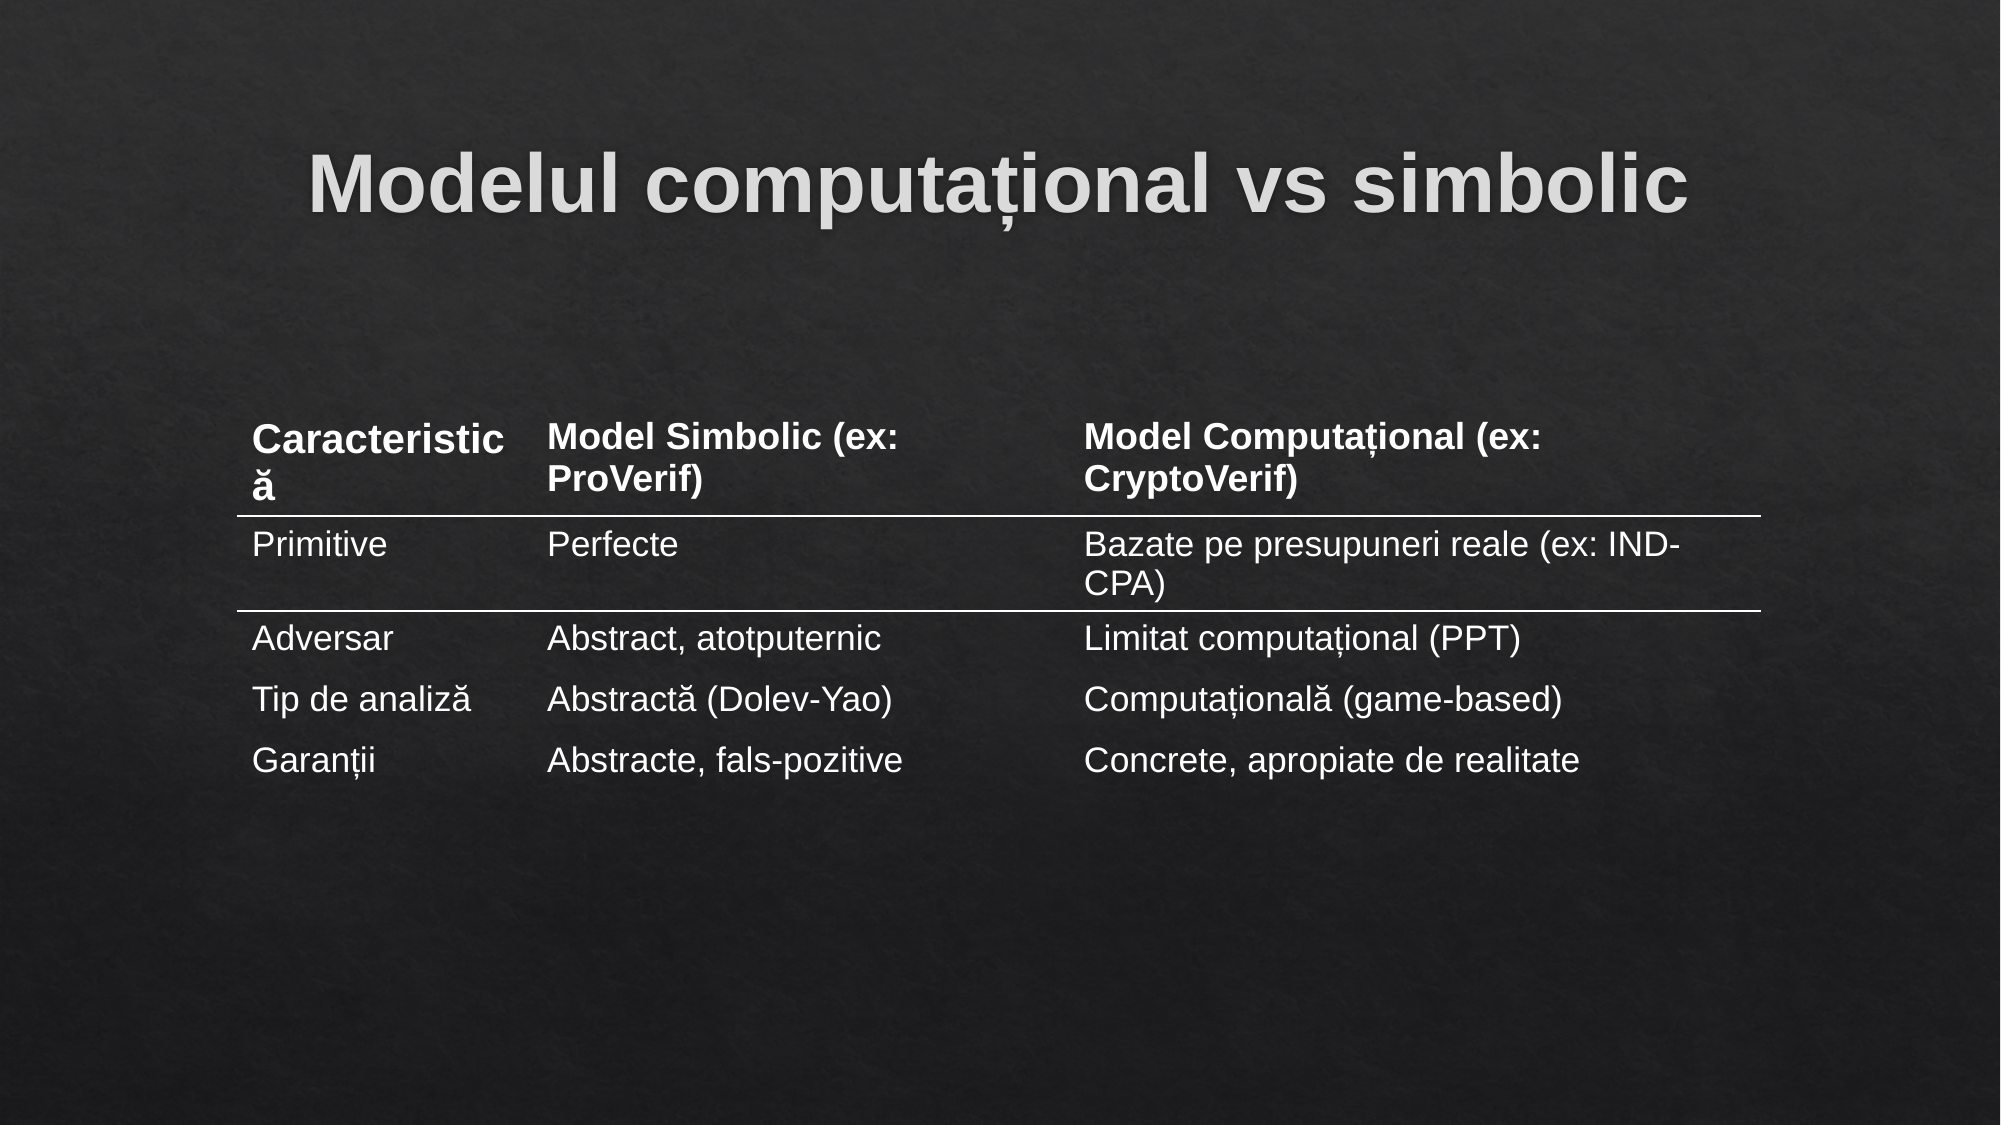

# Modelul computațional vs simbolic
| Caracteristică | Model Simbolic (ex: ProVerif) | Model Computațional (ex: CryptoVerif) |
| --- | --- | --- |
| Primitive | Perfecte | Bazate pe presupuneri reale (ex: IND-CPA) |
| Adversar | Abstract, atotputernic | Limitat computațional (PPT) |
| Tip de analiză | Abstractă (Dolev-Yao) | Computațională (game-based) |
| Garanții | Abstracte, fals-pozitive | Concrete, apropiate de realitate |